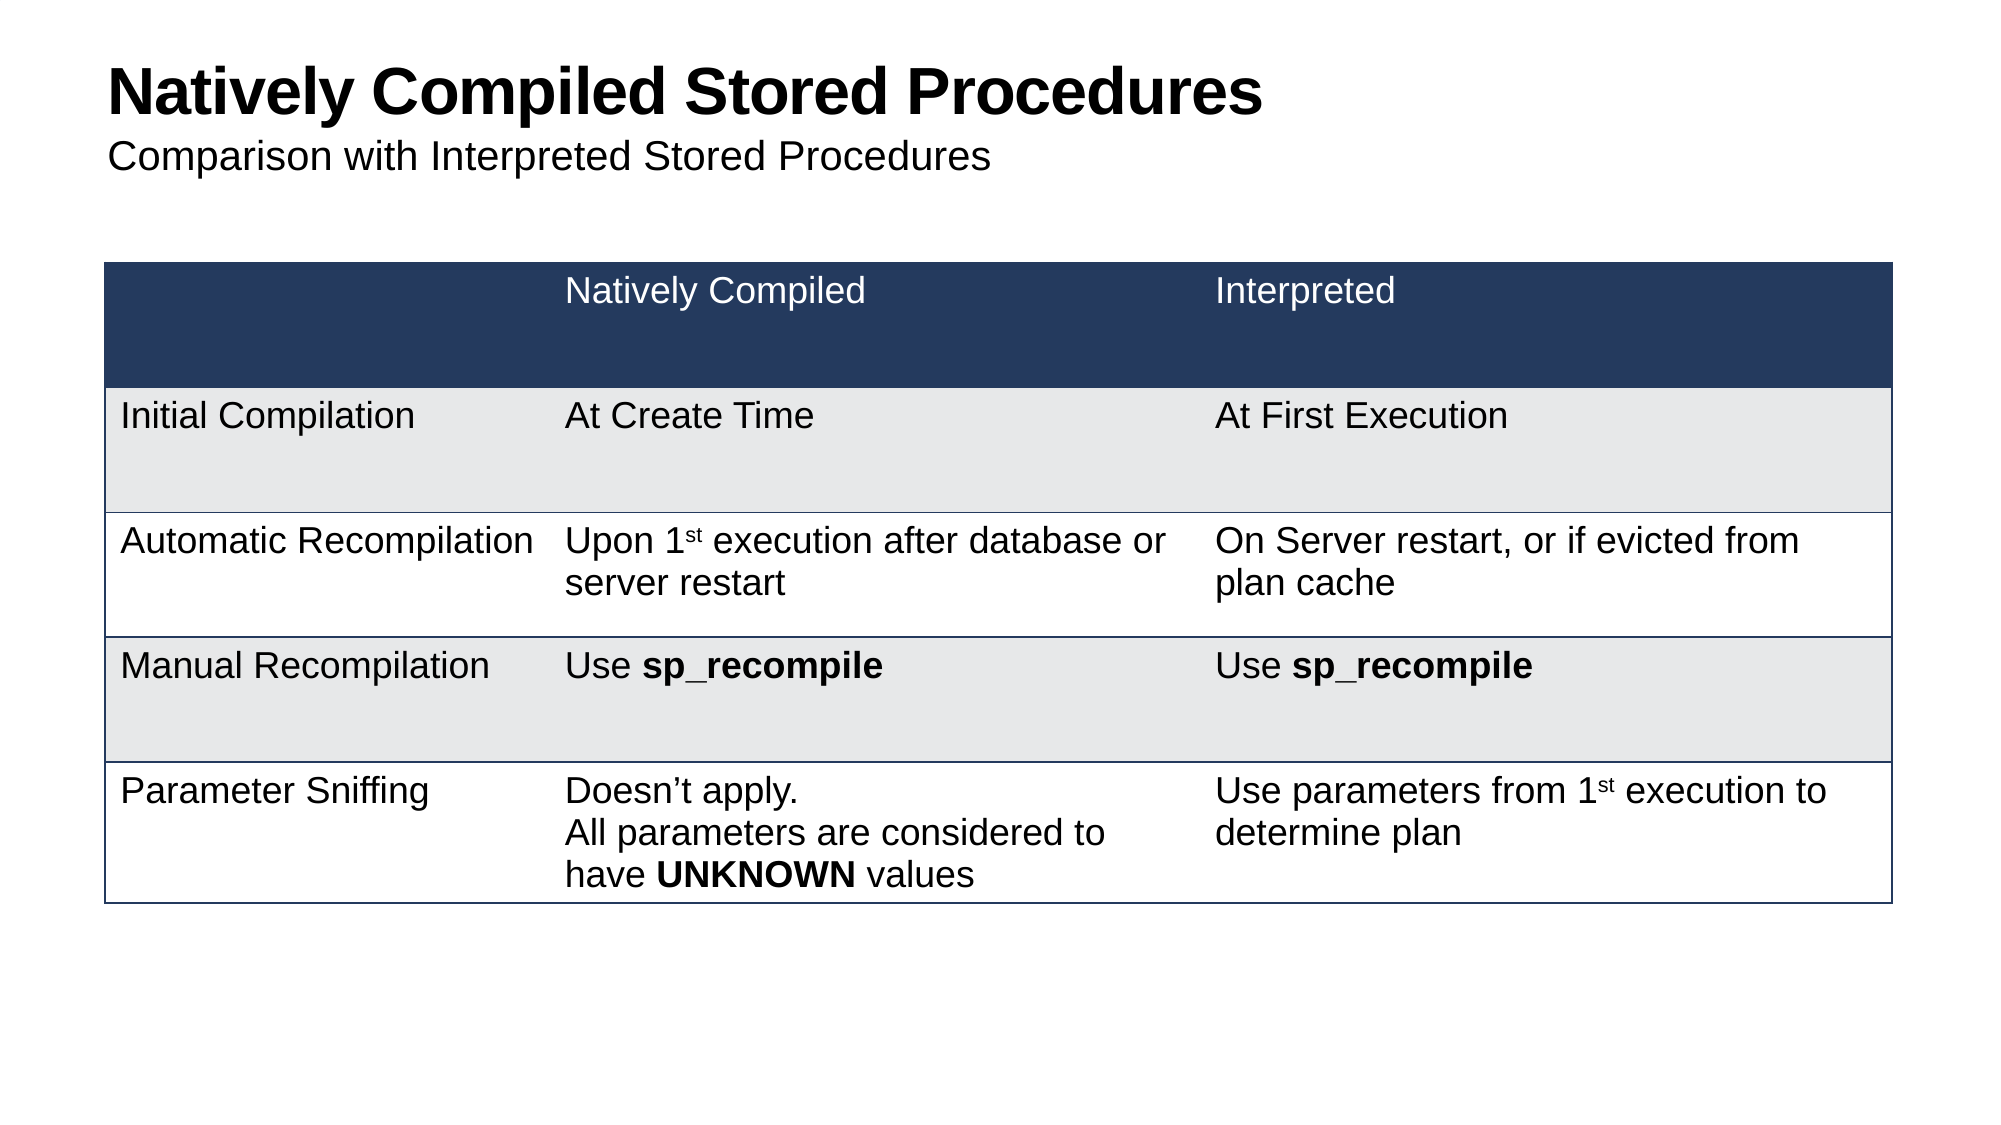

# Natively Compiled Stored Procedures
Comparison with Interpreted Stored Procedures
|  | Natively Compiled | Interpreted |
| --- | --- | --- |
| Initial Compilation | At Create Time | At First Execution |
| Automatic Recompilation | Upon 1st execution after database or server restart | On Server restart, or if evicted from plan cache |
| Manual Recompilation | Use sp\_recompile | Use sp\_recompile |
| Parameter Sniffing | Doesn’t apply. All parameters are considered to have UNKNOWN values | Use parameters from 1st execution to determine plan |